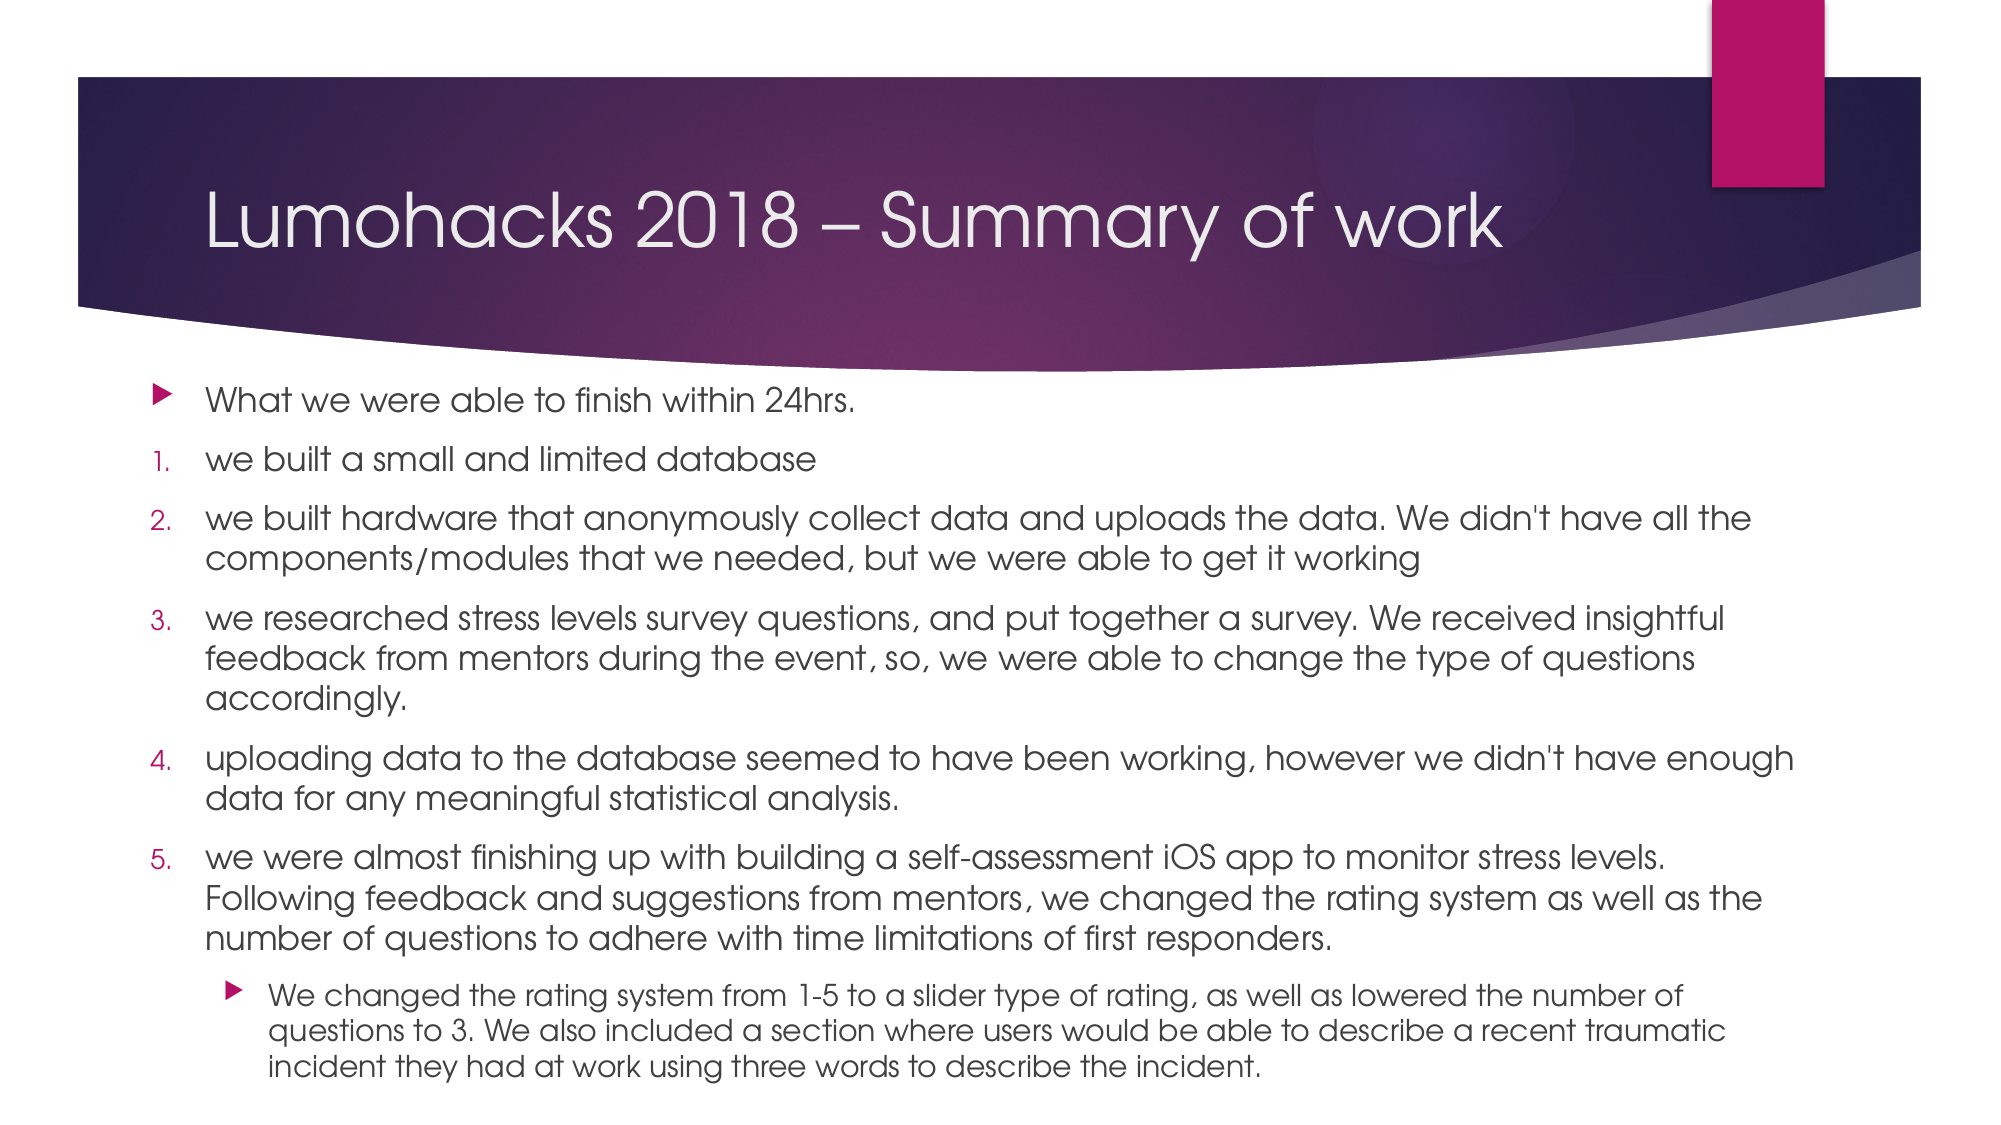

# Lumohacks 2018 – Summary of work
What we were able to finish within 24hrs.
we built a small and limited database
we built hardware that anonymously collect data and uploads the data. We didn't have all the components/modules that we needed, but we were able to get it working
we researched stress levels survey questions, and put together a survey. We received insightful feedback from mentors during the event, so, we were able to change the type of questions accordingly.
uploading data to the database seemed to have been working, however we didn't have enough data for any meaningful statistical analysis.
we were almost finishing up with building a self-assessment iOS app to monitor stress levels. Following feedback and suggestions from mentors, we changed the rating system as well as the number of questions to adhere with time limitations of first responders.
We changed the rating system from 1-5 to a slider type of rating, as well as lowered the number of questions to 3. We also included a section where users would be able to describe a recent traumatic incident they had at work using three words to describe the incident.